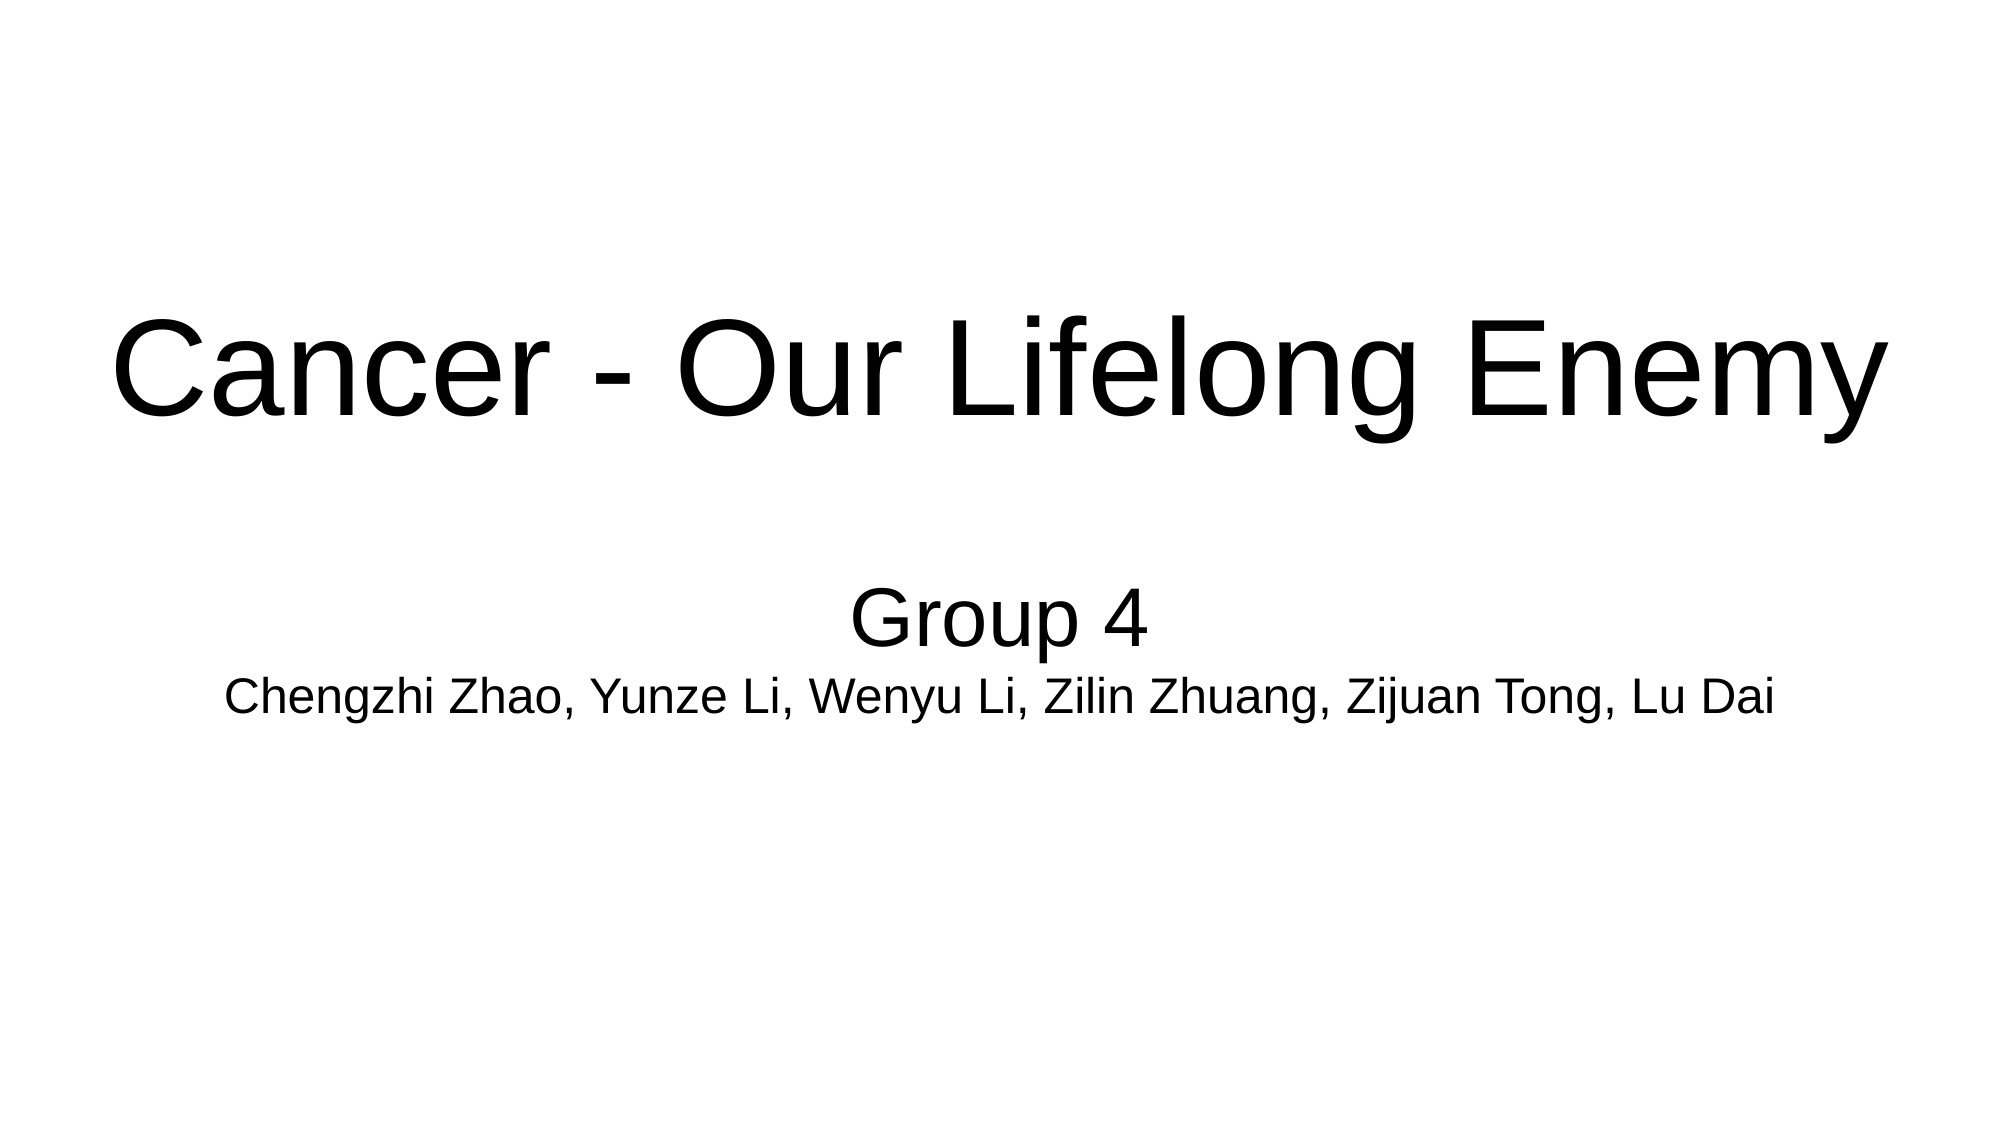

Cancer - Our Lifelong Enemy

Group 4
Chengzhi Zhao, Yunze Li, Wenyu Li, Zilin Zhuang, Zijuan Tong, Lu Dai